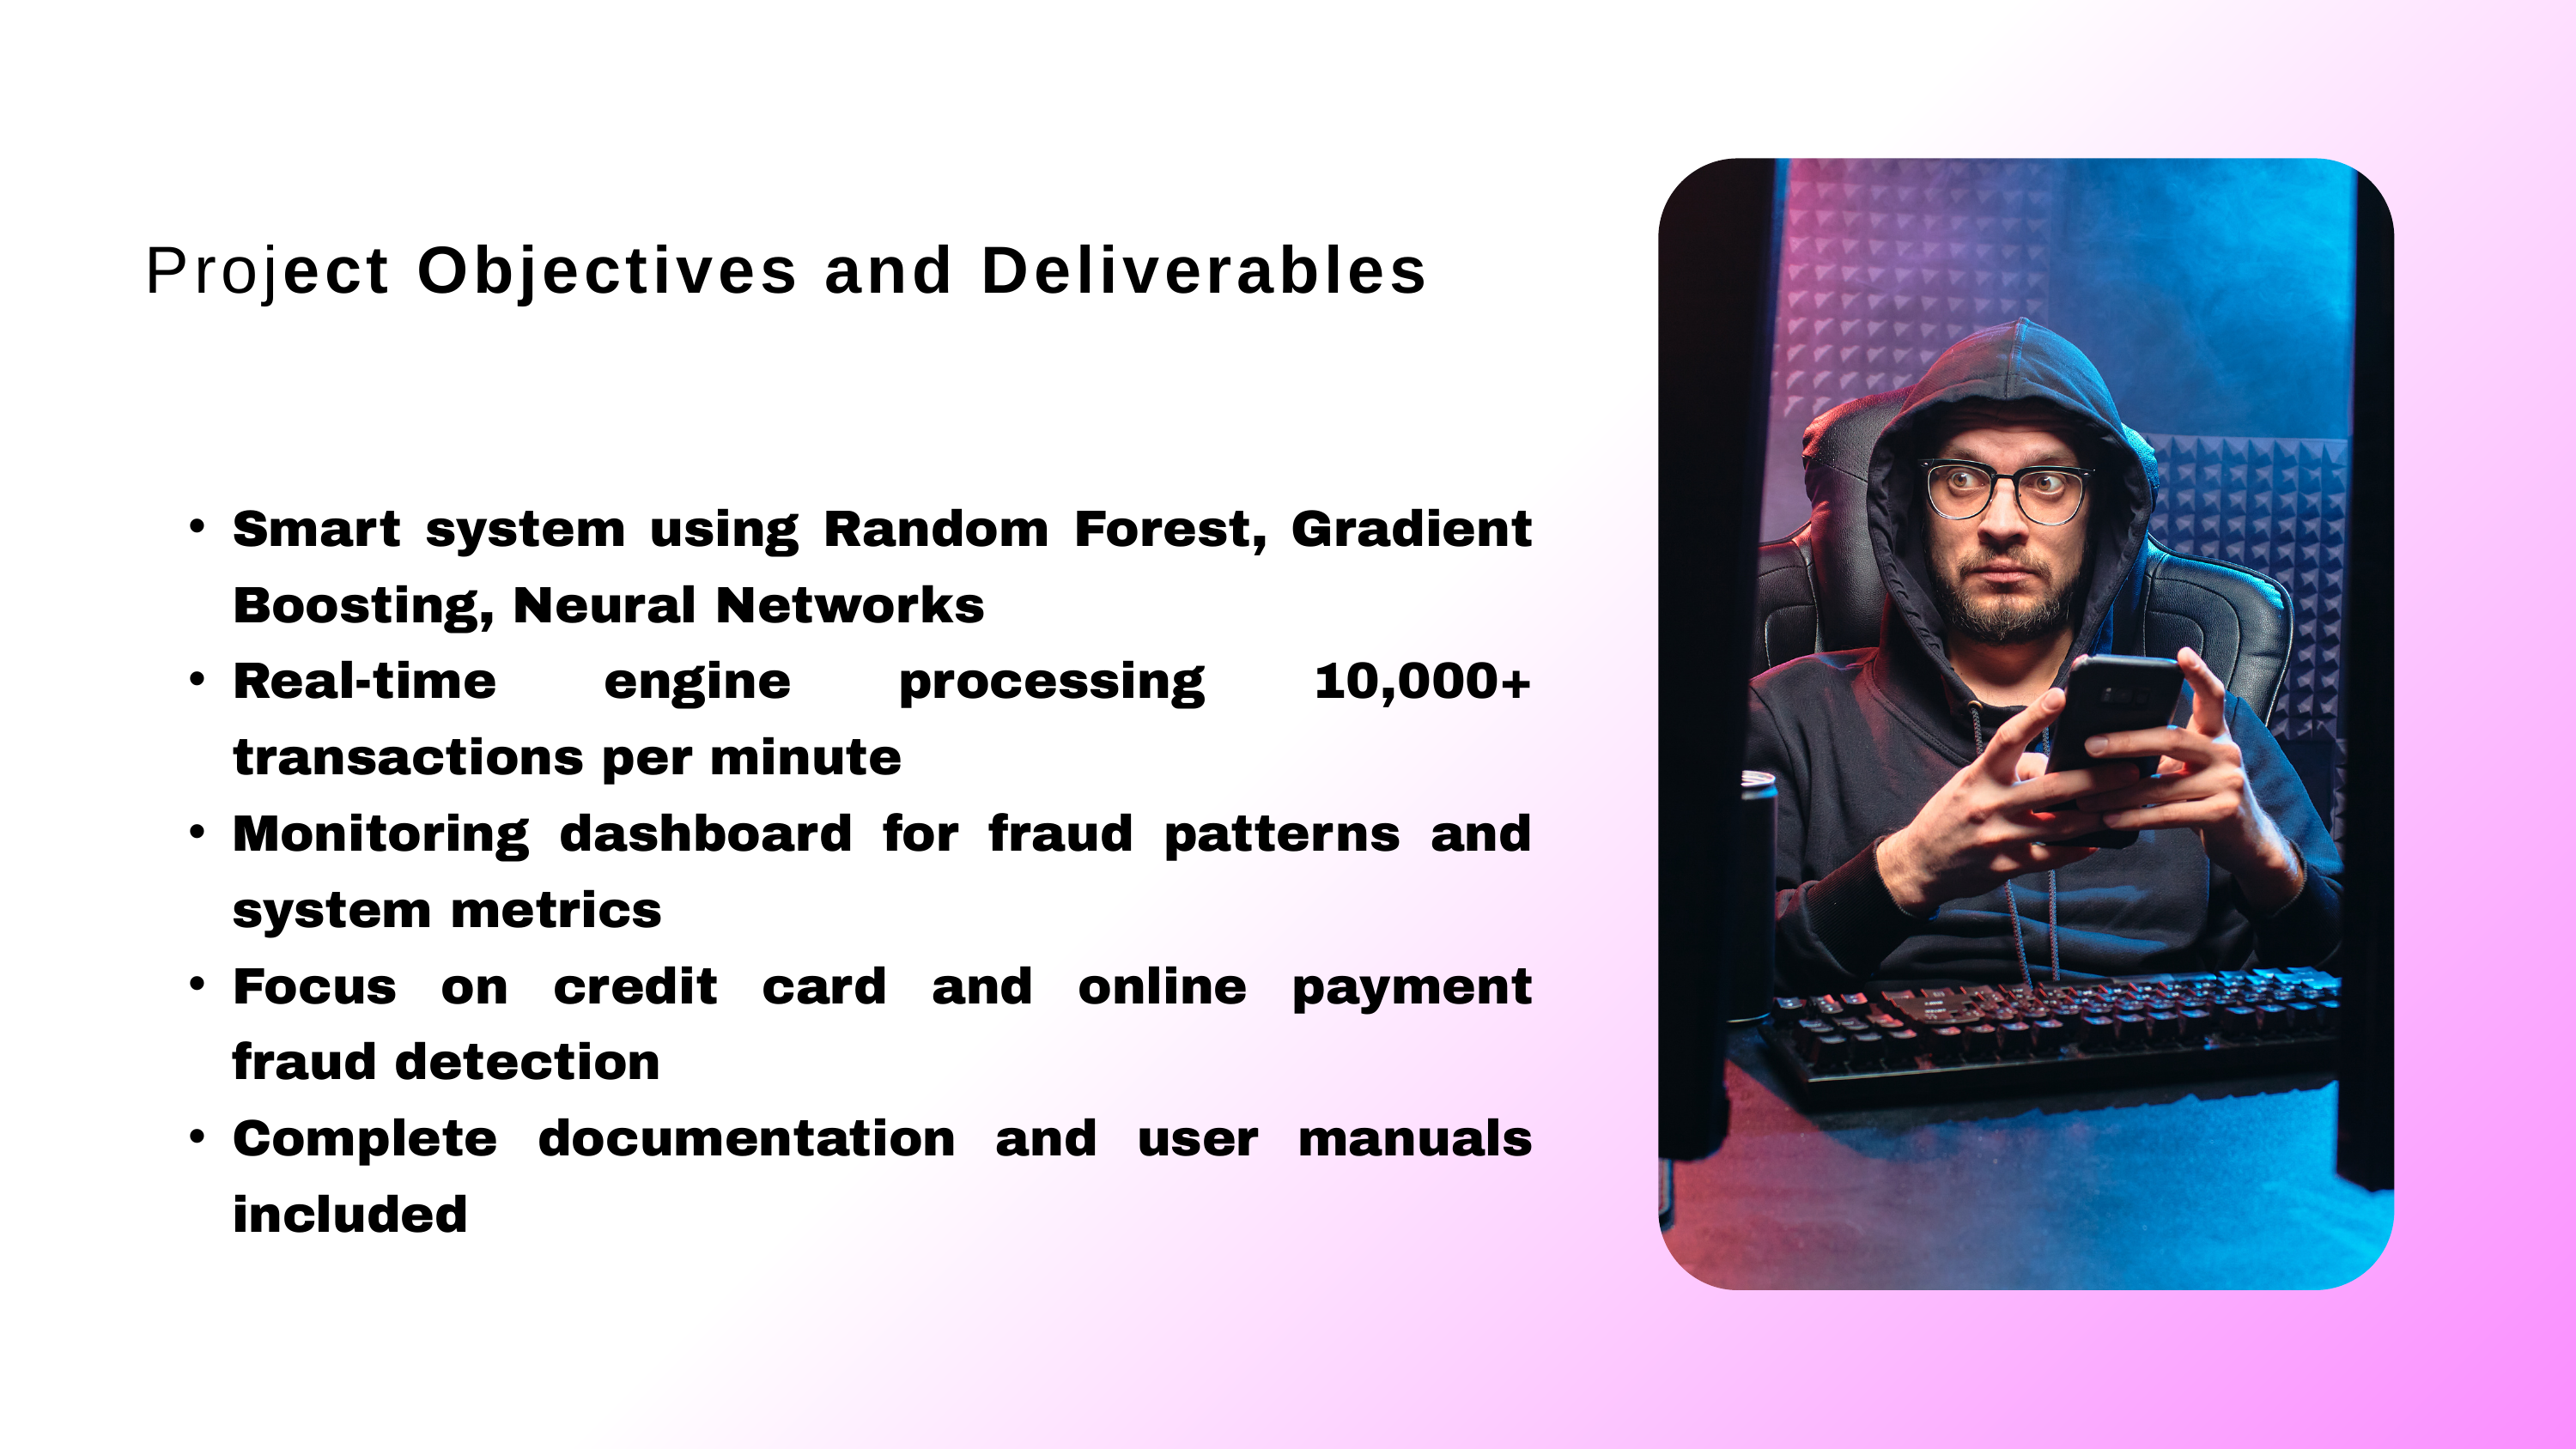

Project Objectives and Deliverables
Smart system using Random Forest, Gradient Boosting, Neural Networks
Real-time engine processing 10,000+ transactions per minute
Monitoring dashboard for fraud patterns and system metrics
Focus on credit card and online payment fraud detection
Complete documentation and user manuals included